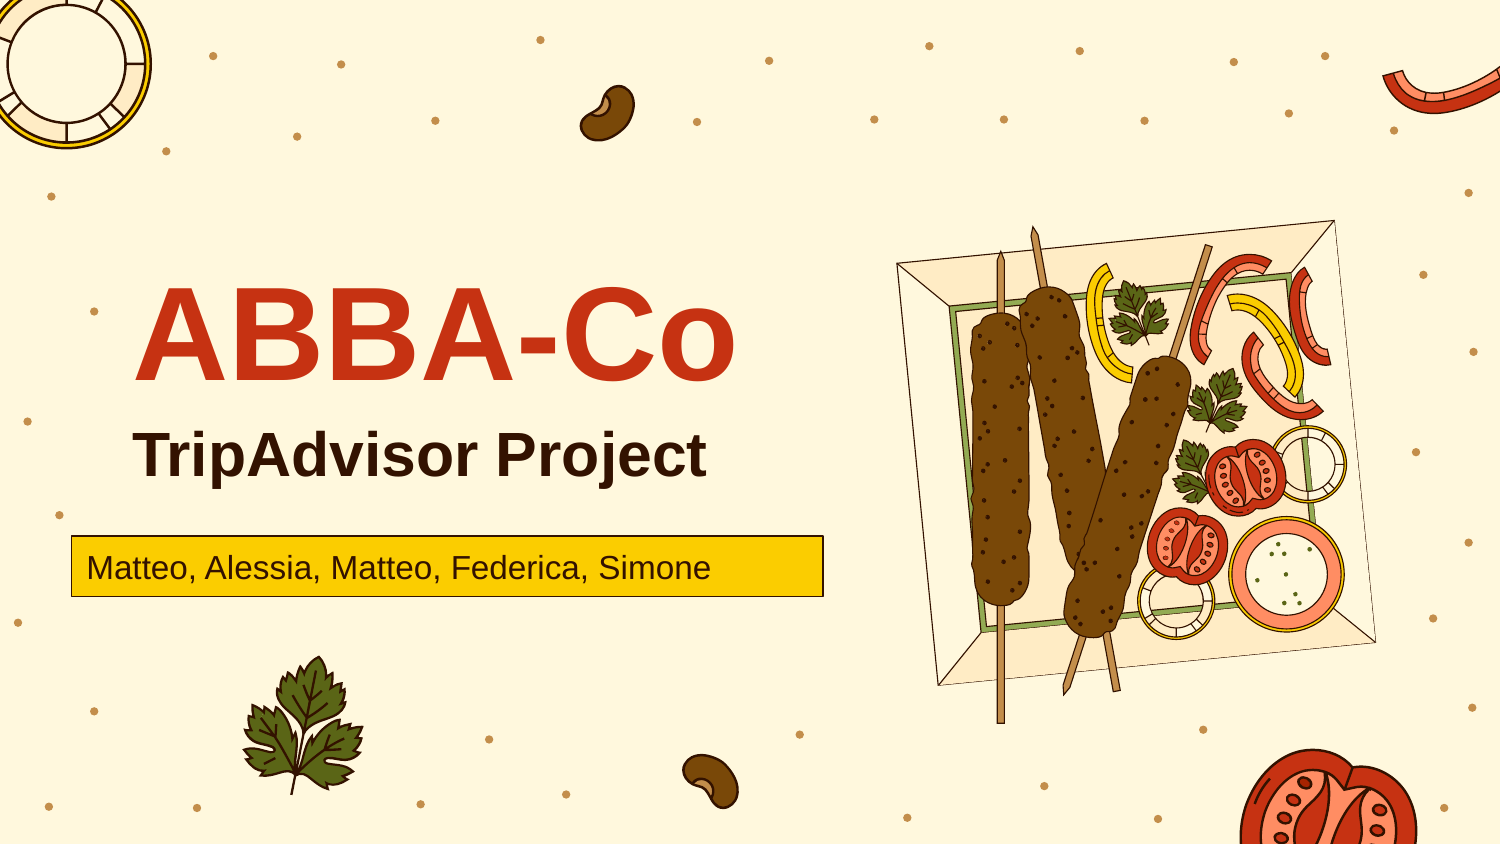

# ABBA-Co
TripAdvisor Project
Matteo, Alessia, Matteo, Federica, Simone